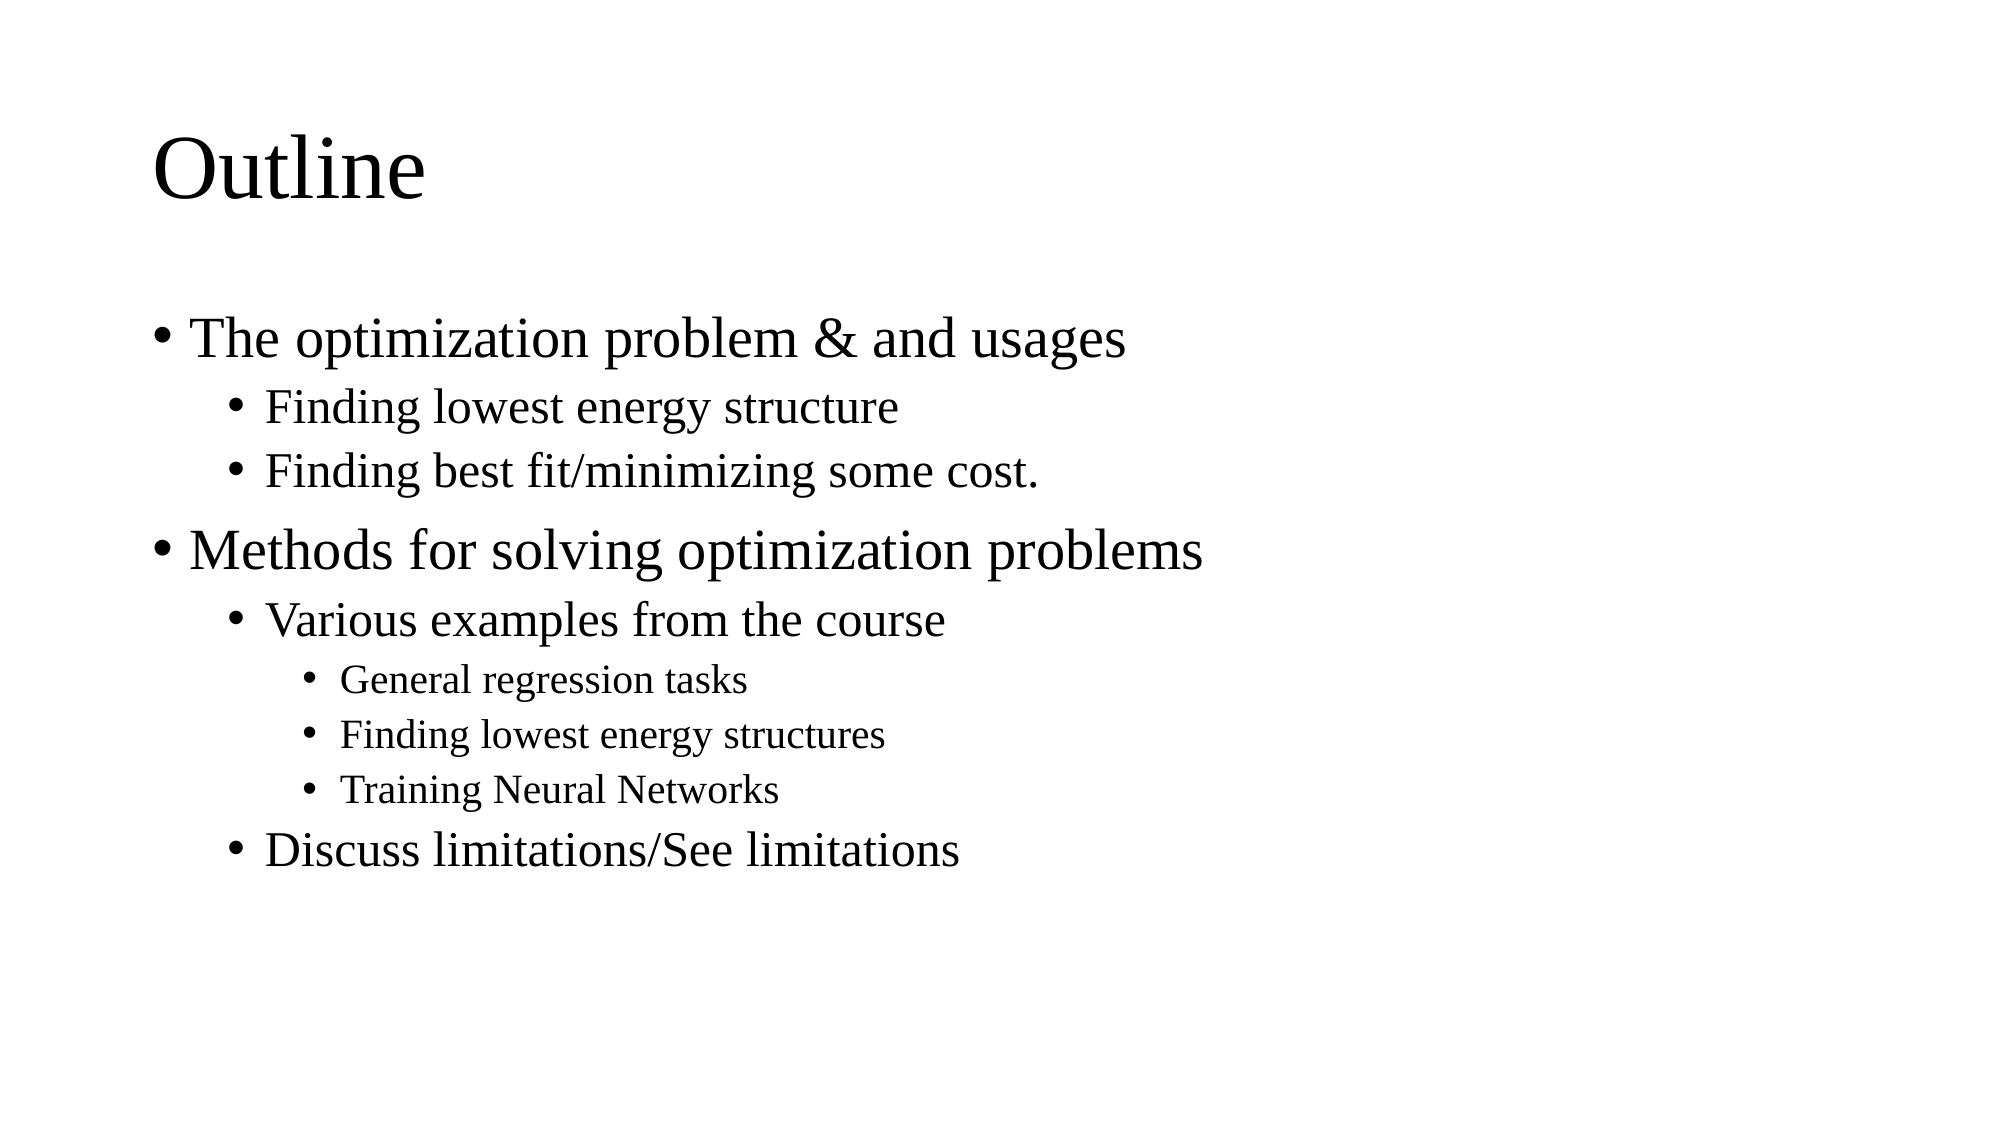

# Outline
The optimization problem & and usages
Finding lowest energy structure
Finding best fit/minimizing some cost.
Methods for solving optimization problems
Various examples from the course
General regression tasks
Finding lowest energy structures
Training Neural Networks
Discuss limitations/See limitations